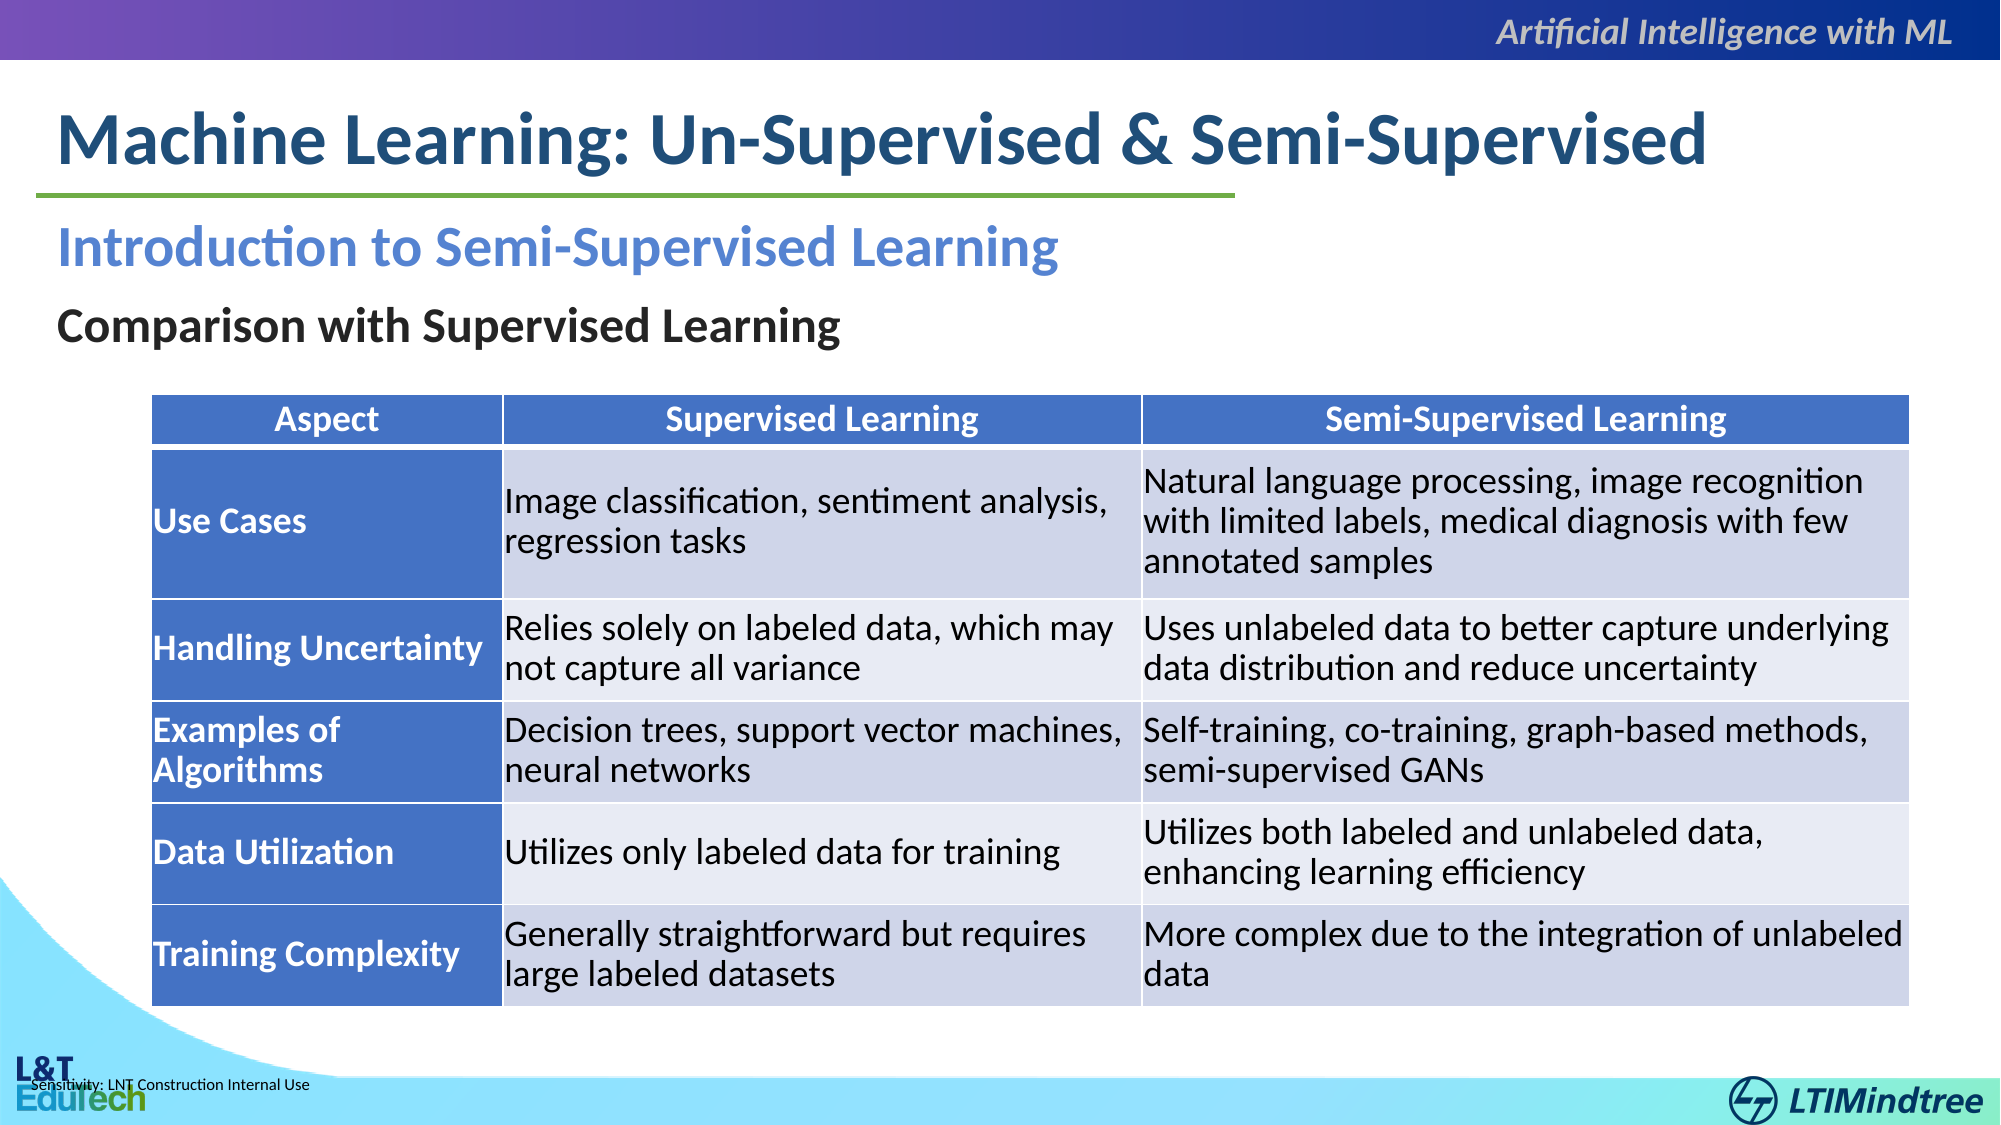

Artificial Intelligence with ML
Machine Learning: Un-Supervised & Semi-Supervised
Introduction to Semi-Supervised Learning
Comparison with Supervised Learning
| Aspect | Supervised Learning | Semi-Supervised Learning |
| --- | --- | --- |
| Use Cases | Image classification, sentiment analysis, regression tasks | Natural language processing, image recognition with limited labels, medical diagnosis with few annotated samples |
| Handling Uncertainty | Relies solely on labeled data, which may not capture all variance | Uses unlabeled data to better capture underlying data distribution and reduce uncertainty |
| Examples of Algorithms | Decision trees, support vector machines, neural networks | Self-training, co-training, graph-based methods, semi-supervised GANs |
| Data Utilization | Utilizes only labeled data for training | Utilizes both labeled and unlabeled data, enhancing learning efficiency |
| Training Complexity | Generally straightforward but requires large labeled datasets | More complex due to the integration of unlabeled data |